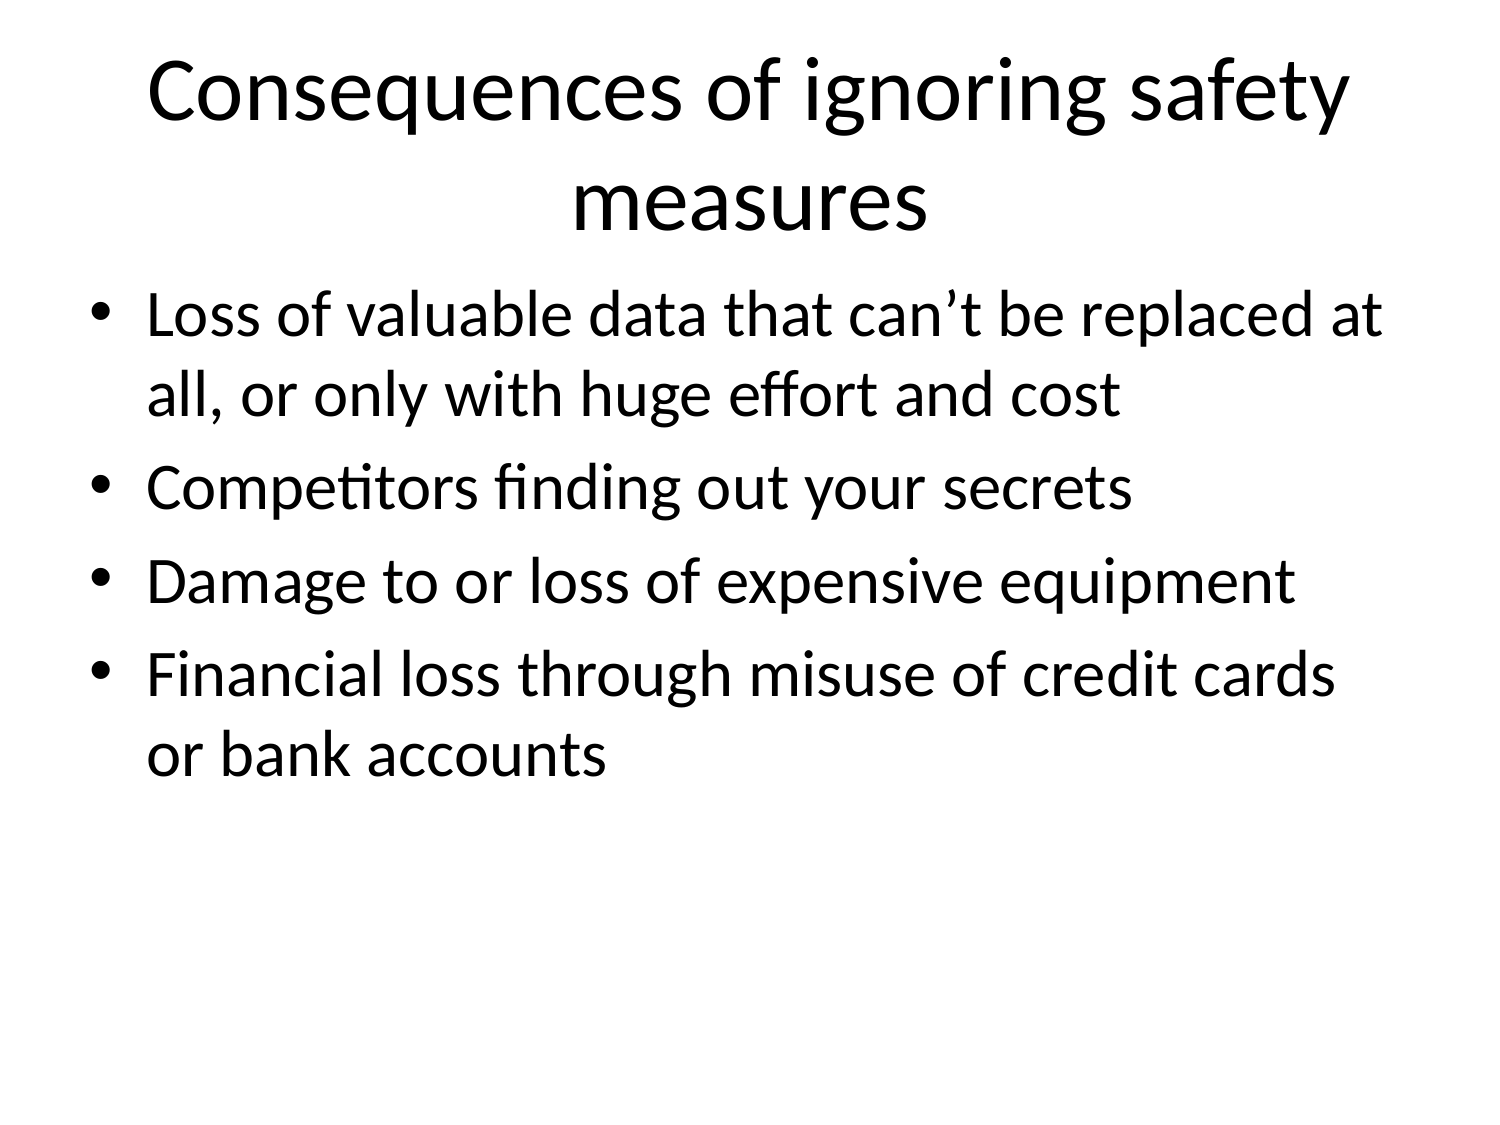

# Consequences of ignoring safety measures
Loss of valuable data that can’t be replaced at all, or only with huge effort and cost
Competitors finding out your secrets
Damage to or loss of expensive equipment
Financial loss through misuse of credit cards or bank accounts